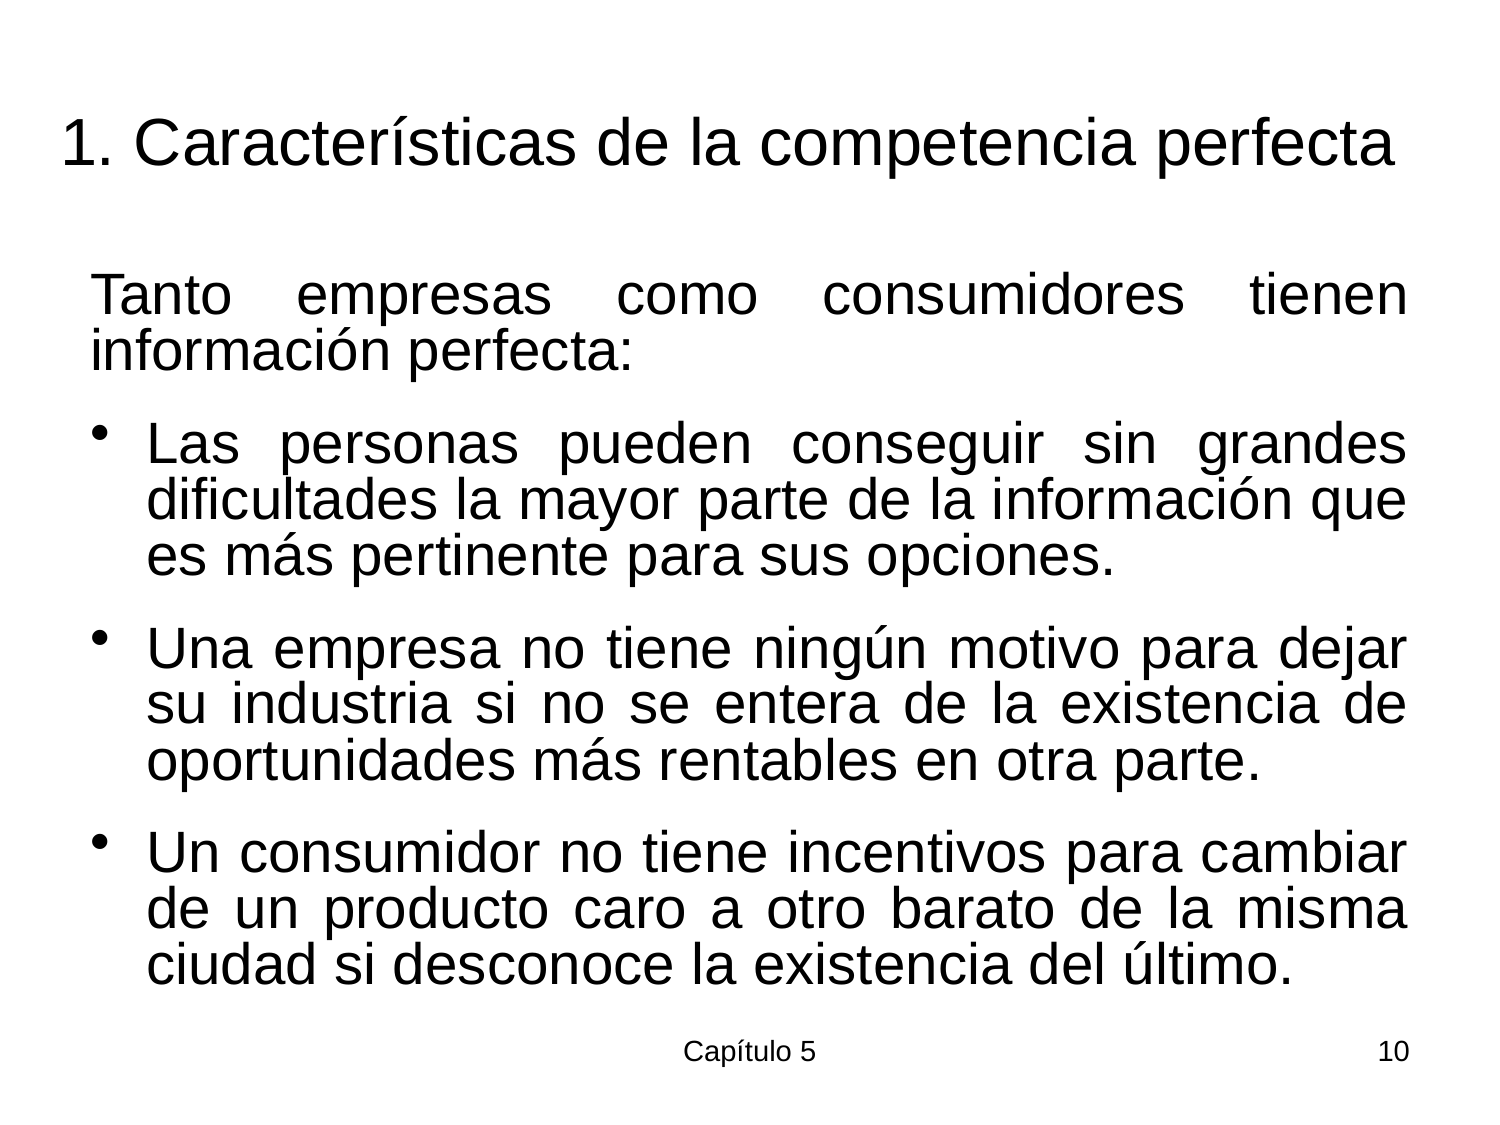

# 1. Características de la competencia perfecta
Tanto empresas como consumidores tienen información perfecta:
Las personas pueden conseguir sin grandes dificultades la mayor parte de la información que es más pertinente para sus opciones.
Una empresa no tiene ningún motivo para dejar su industria si no se entera de la existencia de oportunidades más rentables en otra parte.
Un consumidor no tiene incentivos para cambiar de un producto caro a otro barato de la misma ciudad si desconoce la existencia del último.

Capítulo 5
10